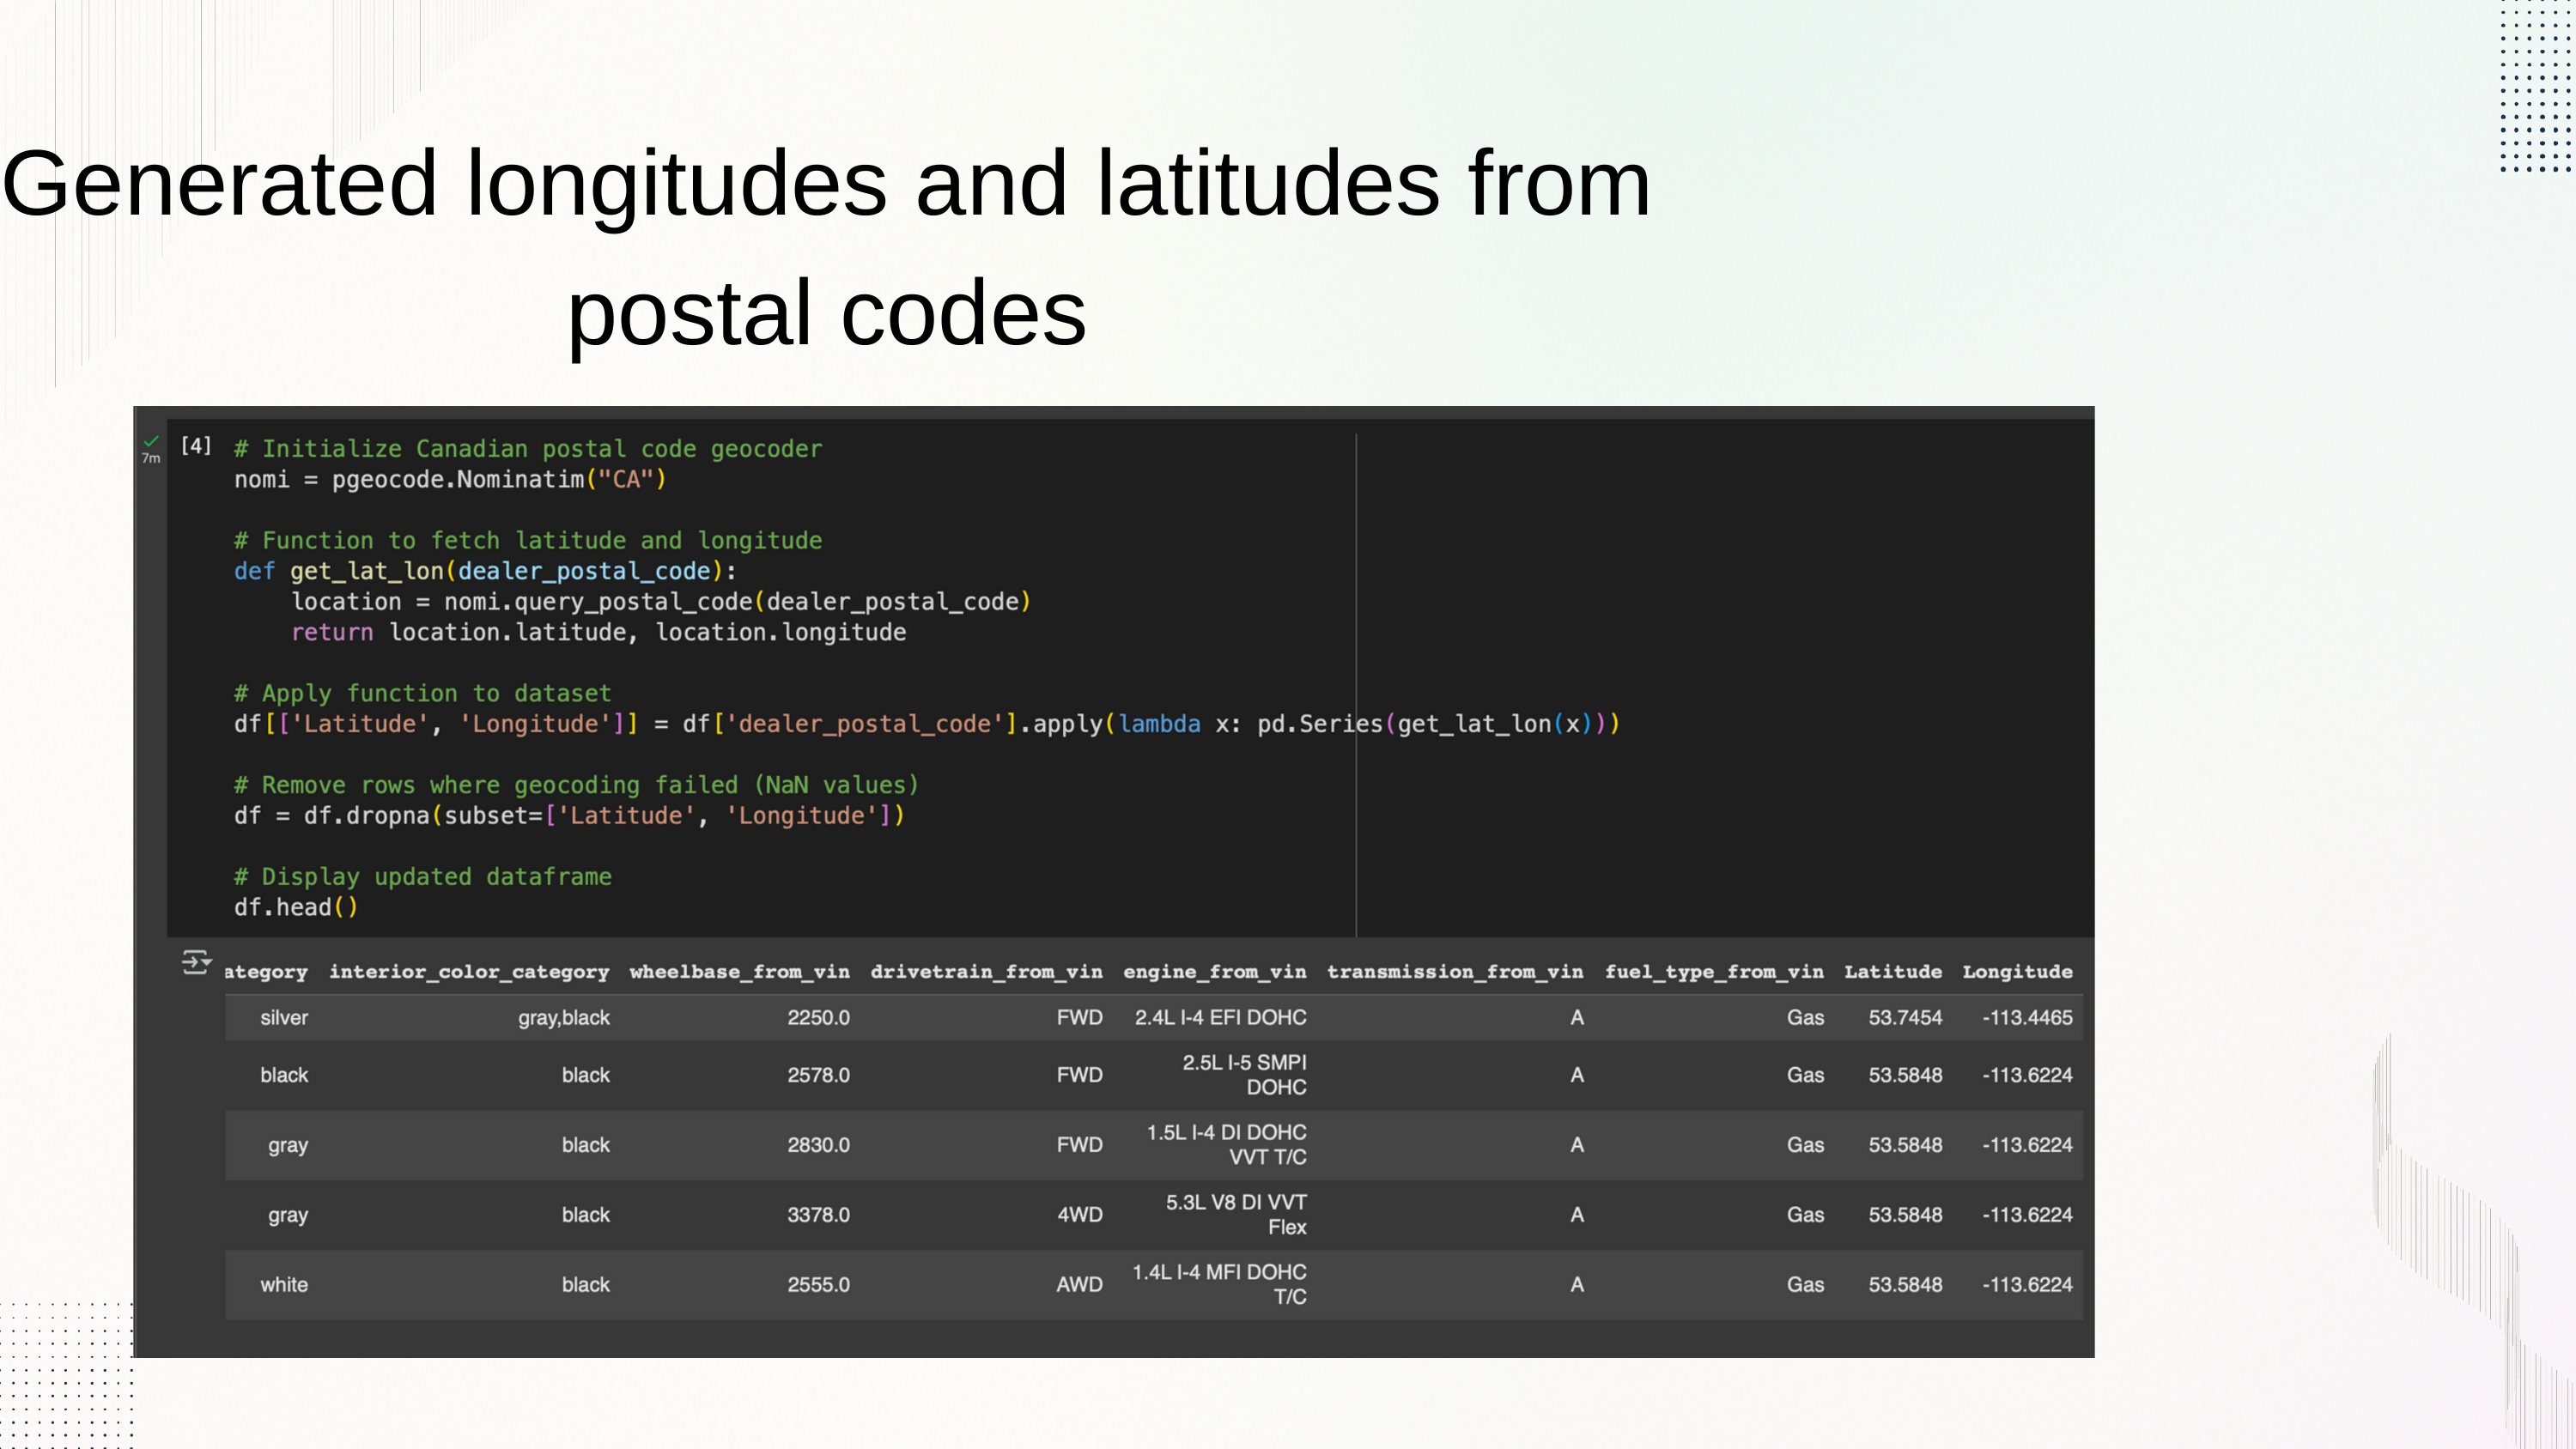

Generated longitudes and latitudes from postal codes